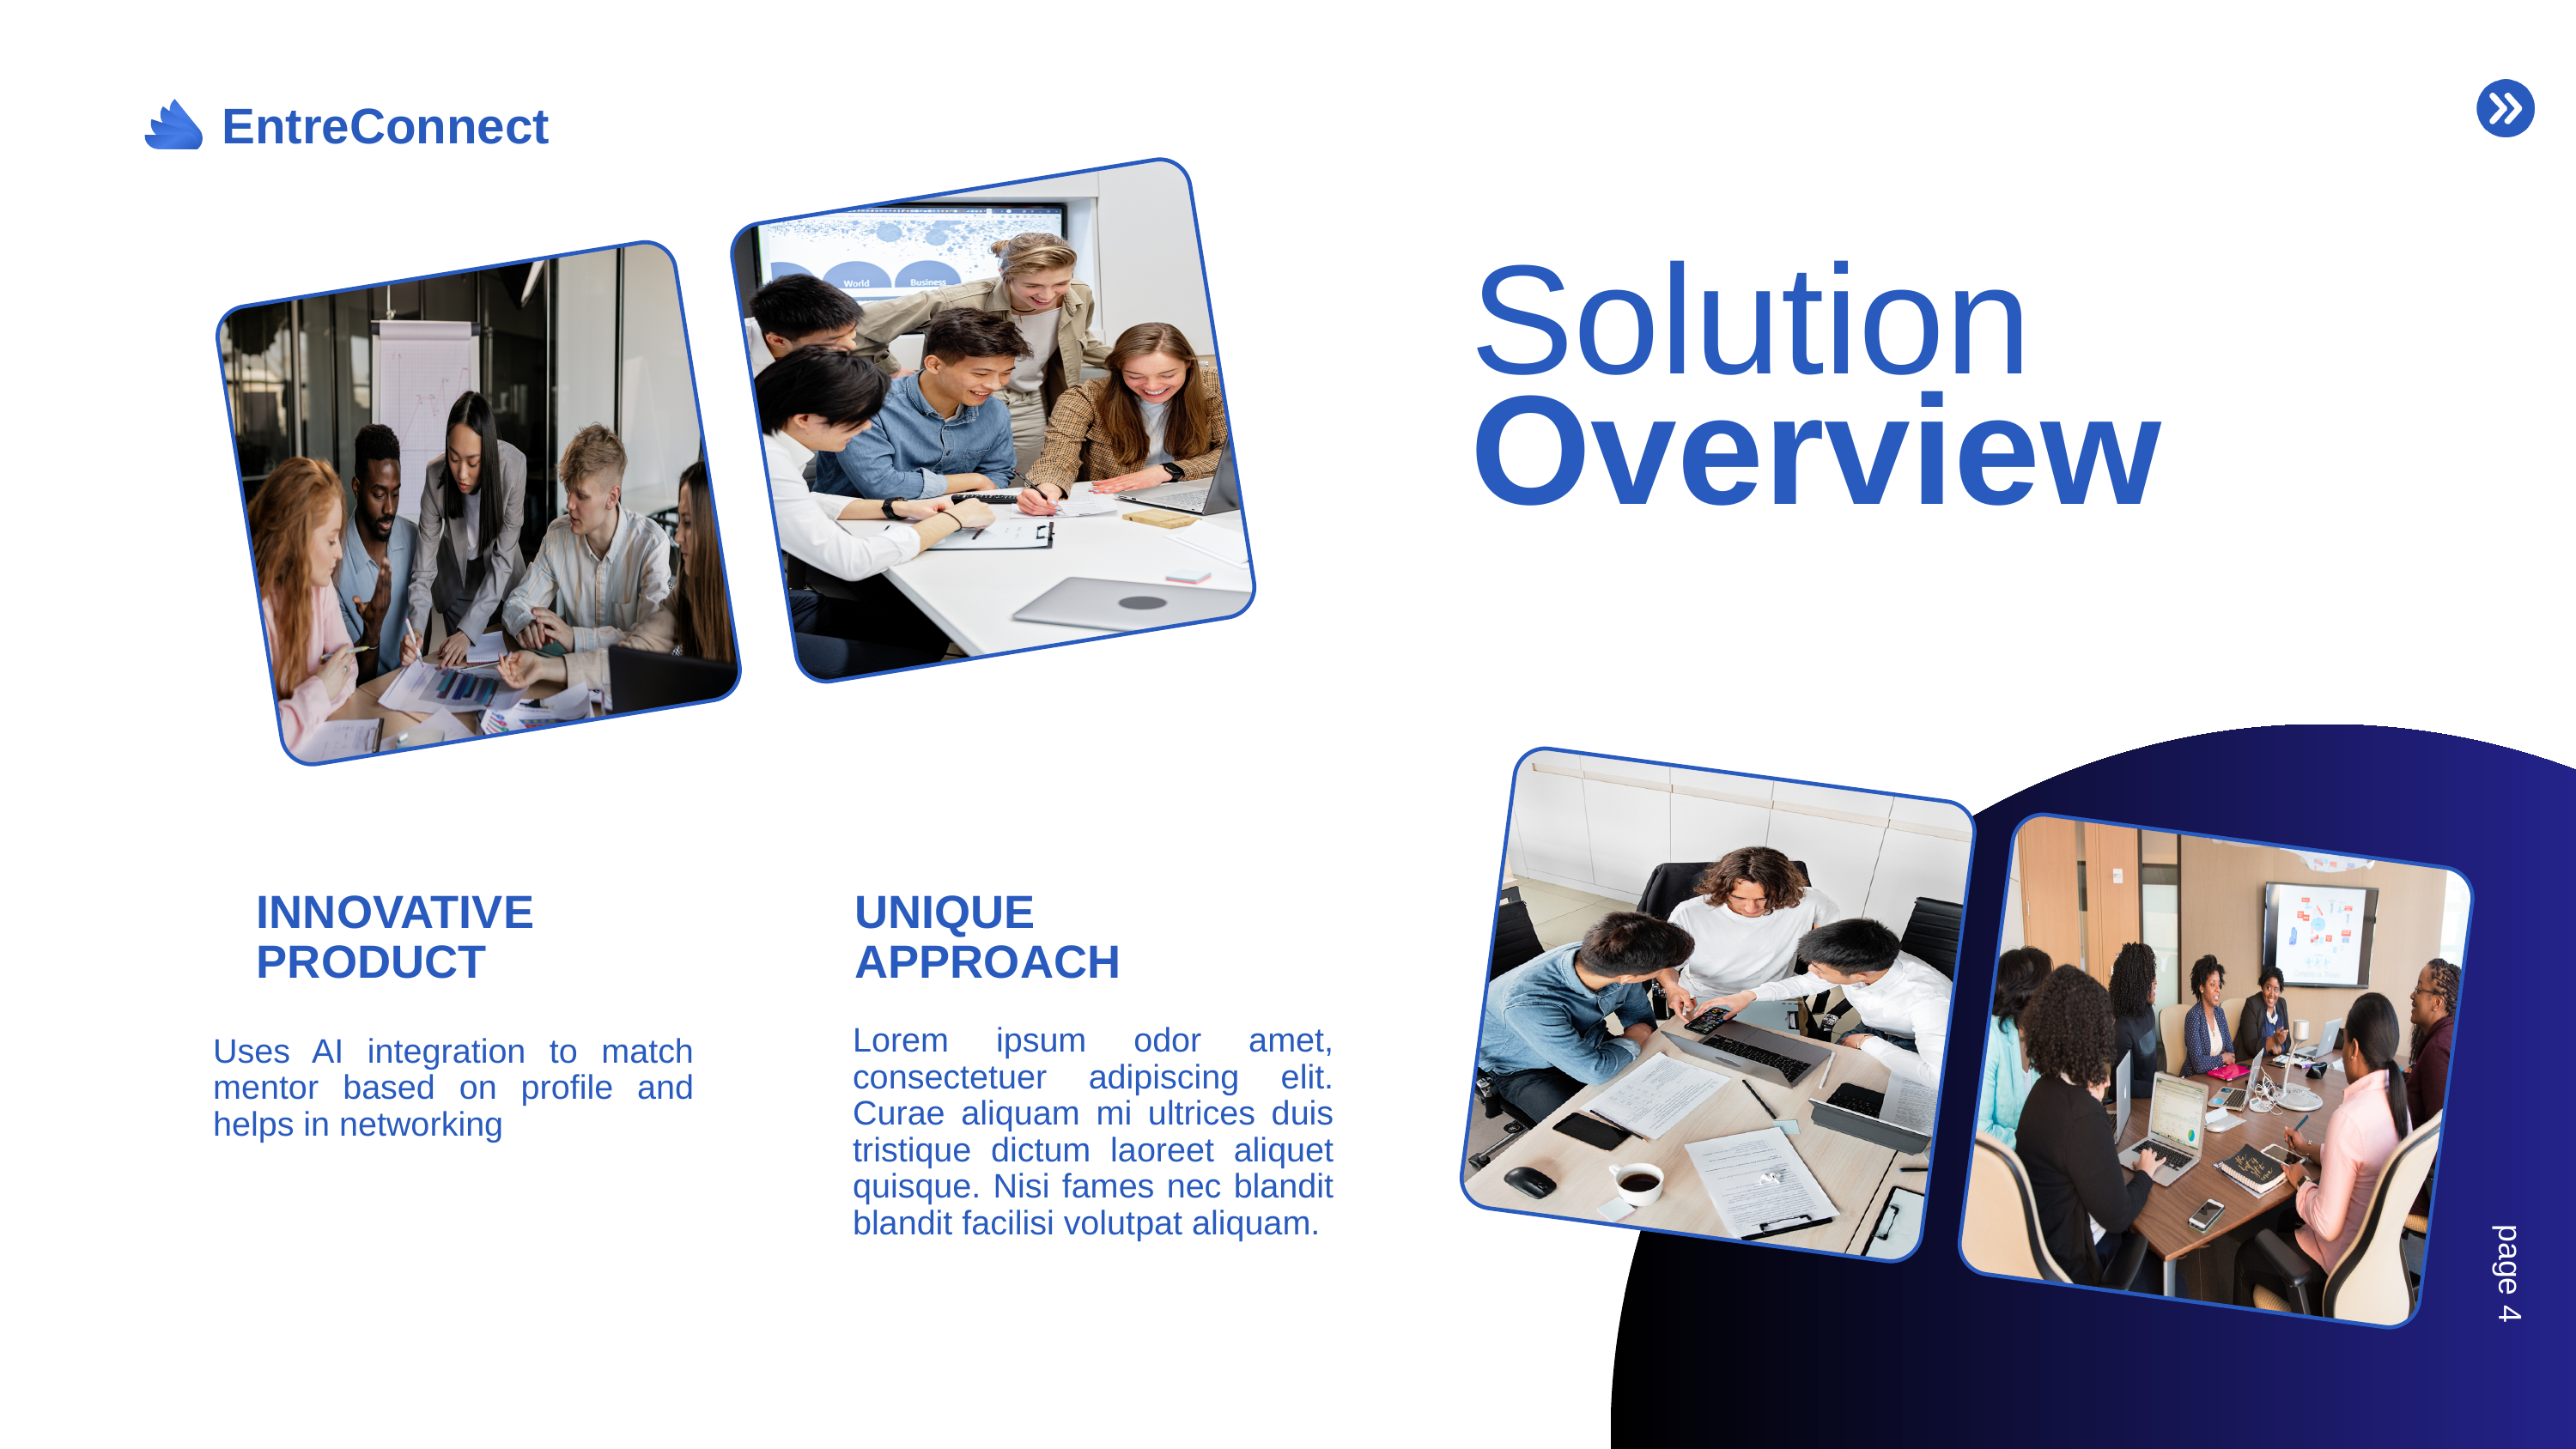

EntreConnect

Solution
Overview

INNOVATIVE PRODUCT
UNIQUE APPROACH
Lorem ipsum odor amet, consectetuer adipiscing elit. Curae aliquam mi ultrices duis tristique dictum laoreet aliquet quisque. Nisi fames nec blandit blandit facilisi volutpat aliquam.
Uses AI integration to match mentor based on profile and helps in networking
page 4